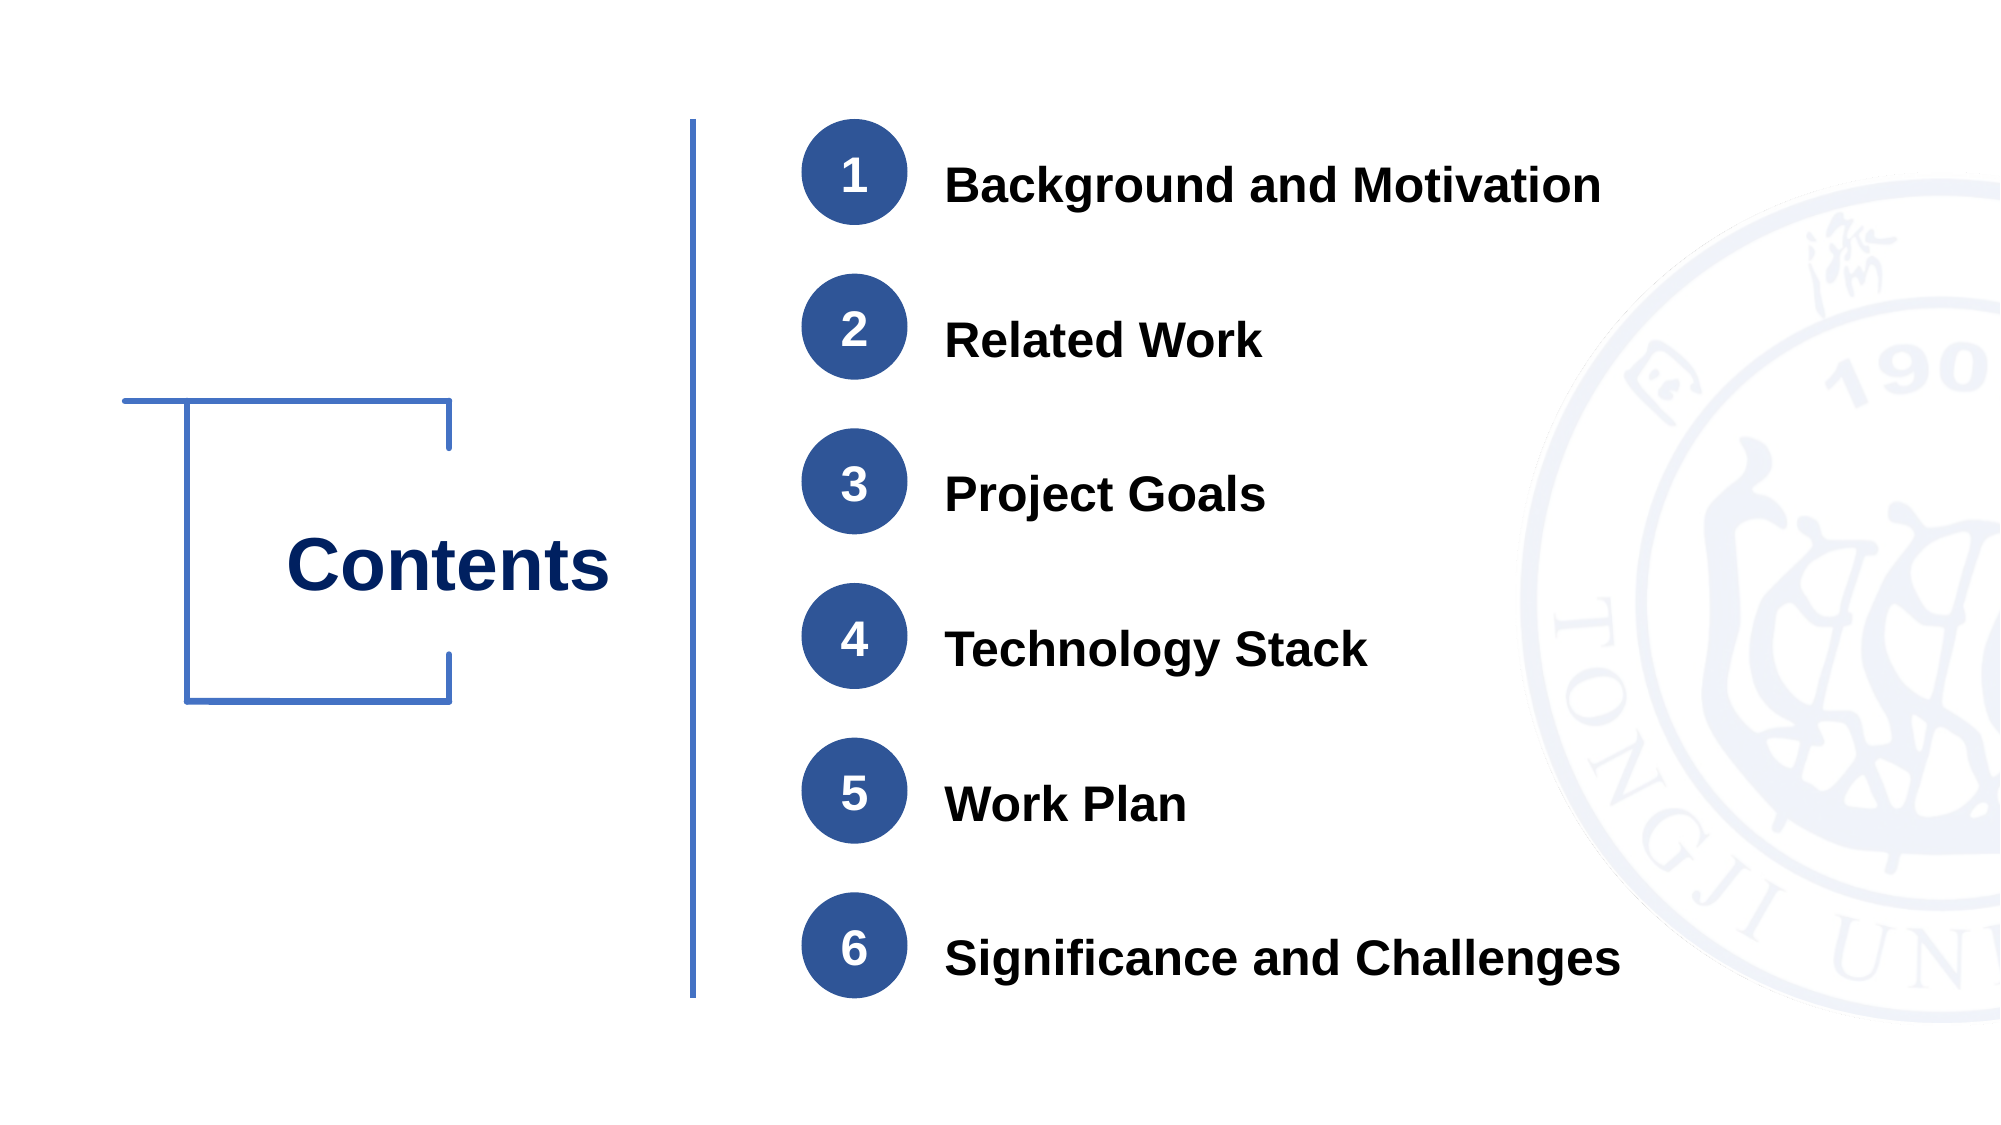

1
Background and Motivation
2
Related Work
3
Project Goals
Contents
4
Technology Stack
5
Work Plan
6
Significance and Challenges